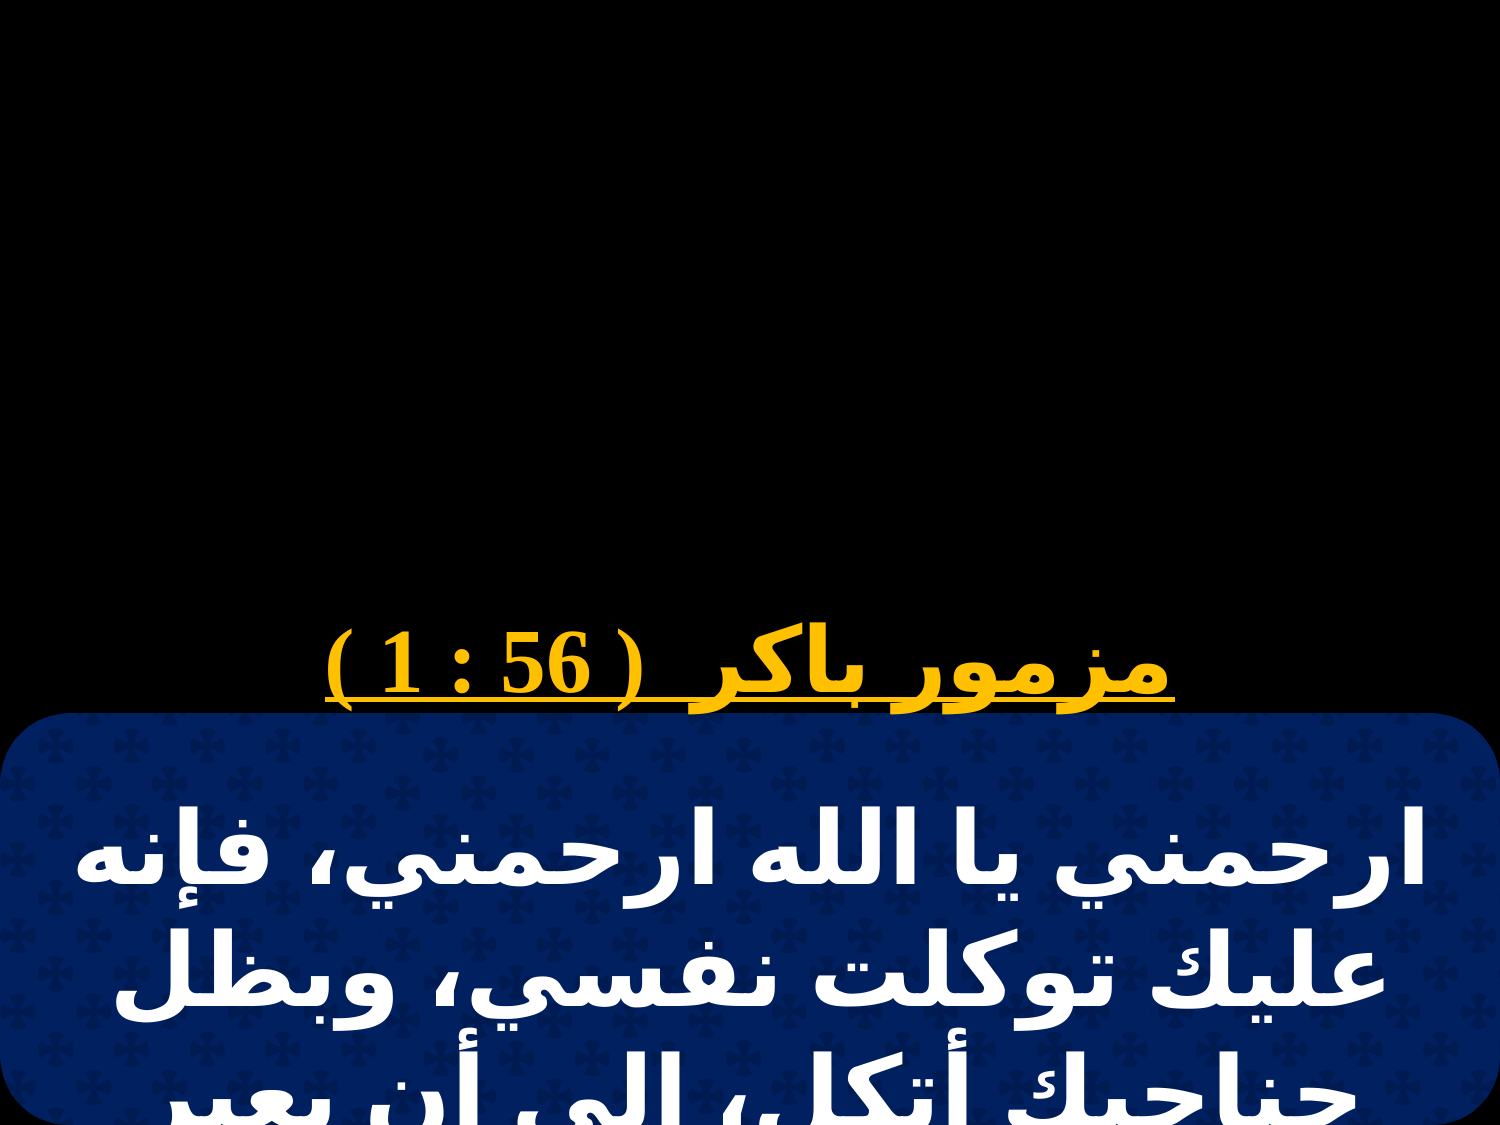

مزمور باكر  ( 56 : 1 )
ارحمني يا الله ارحمني، فإنه عليك توكلت نفسي، وبظل جناحيك أتكل، إلى أن يعبر الإثم.